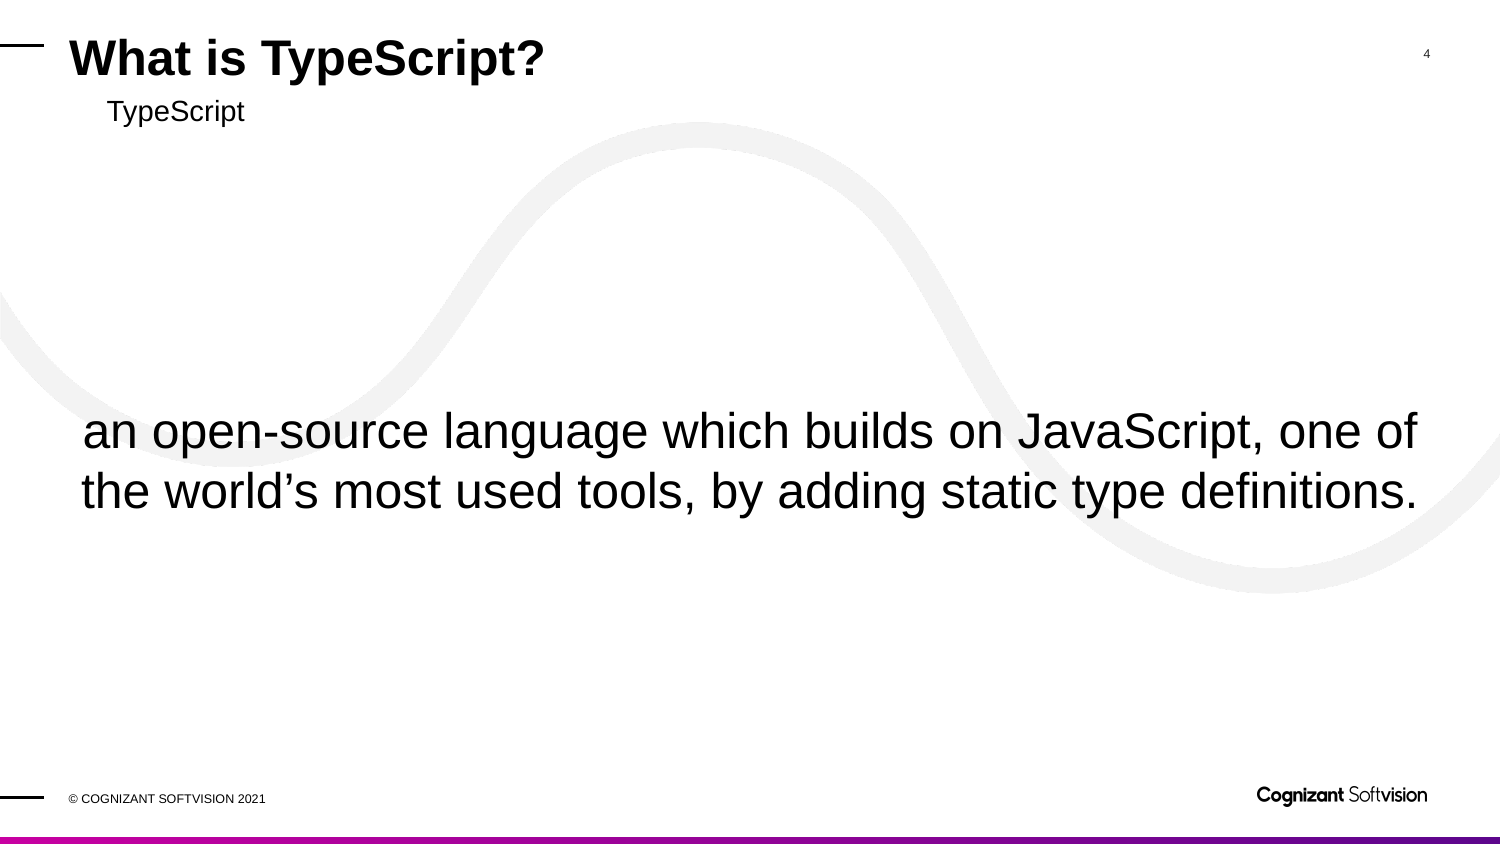

# What is TypeScript?
TypeScript
an open-source language which builds on JavaScript, one of the world’s most used tools, by adding static type definitions.